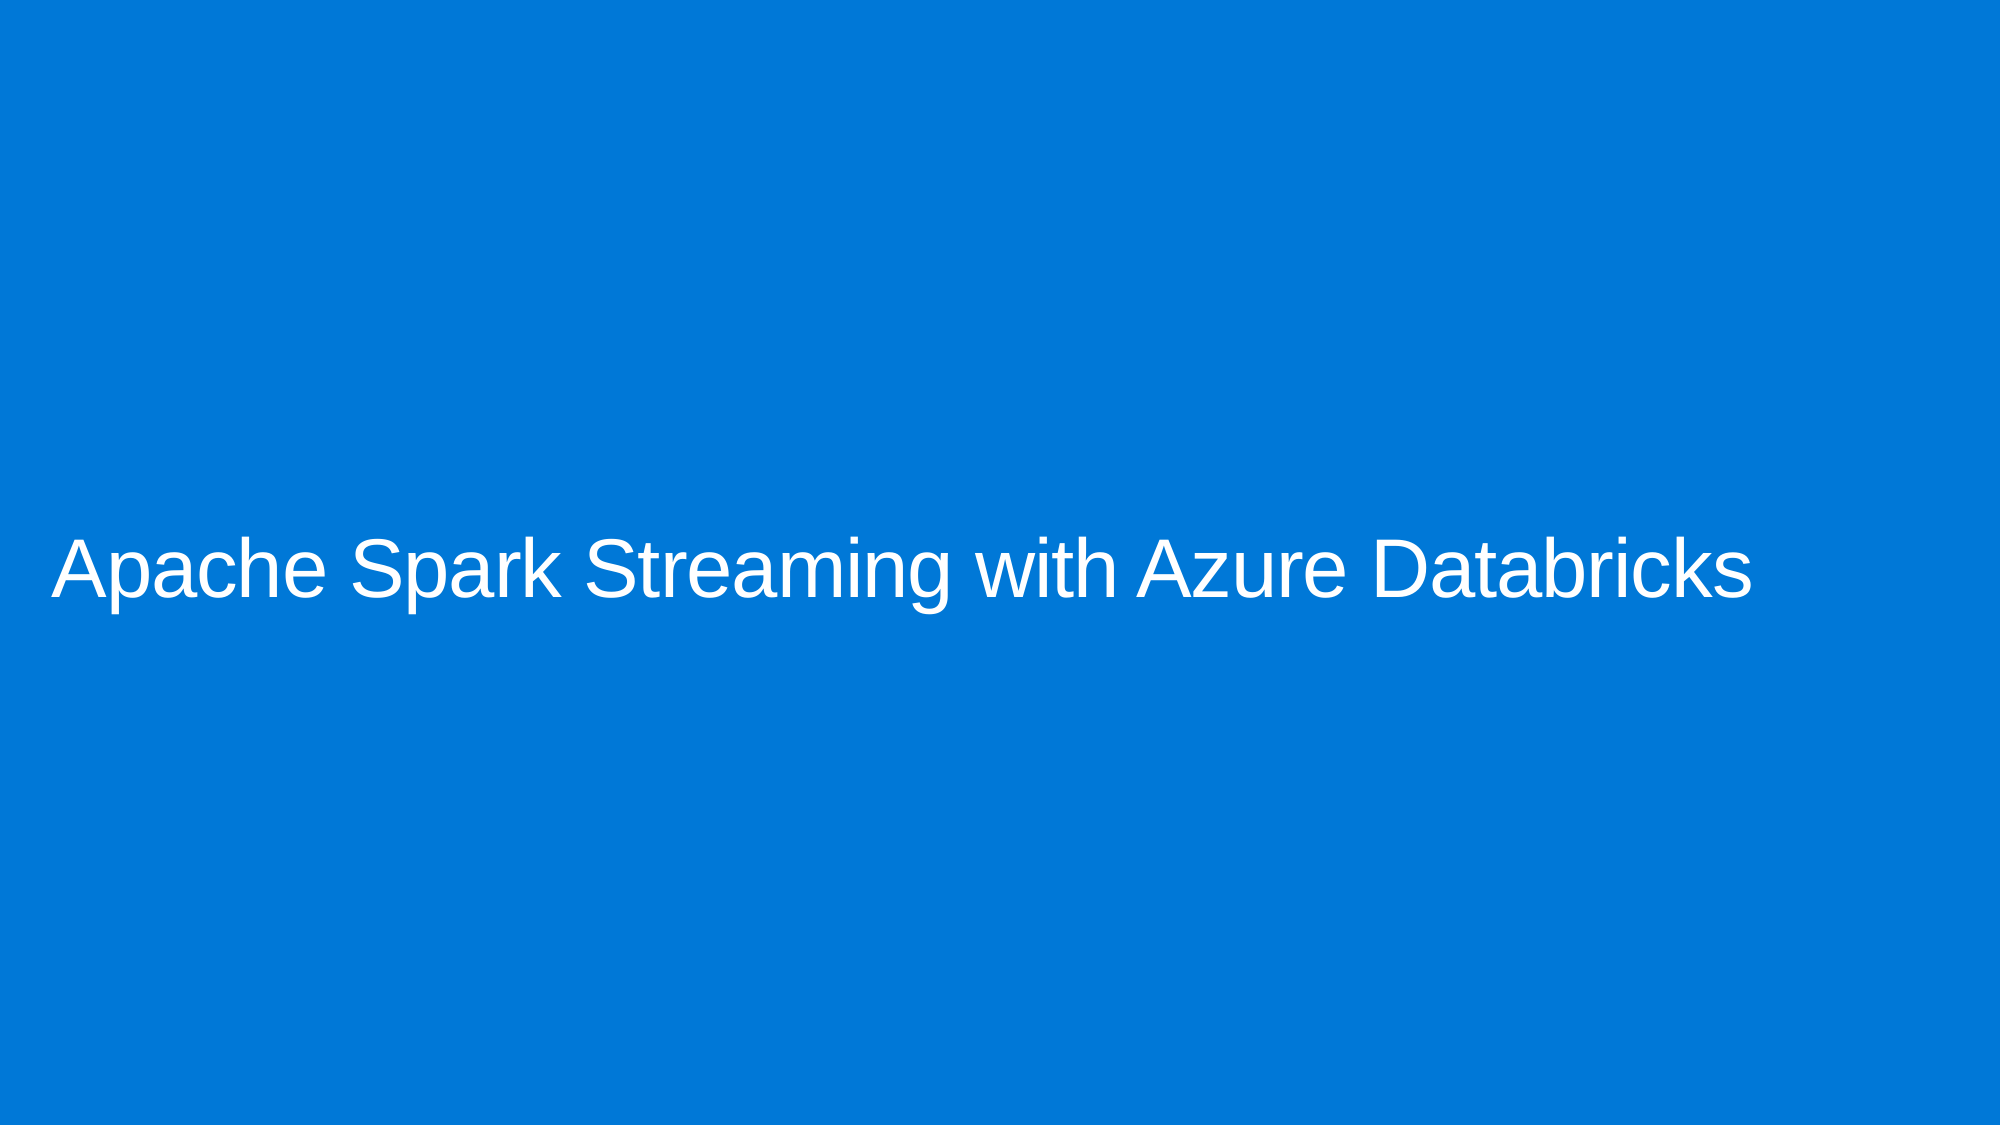

# Apache Spark Streaming with Azure Databricks